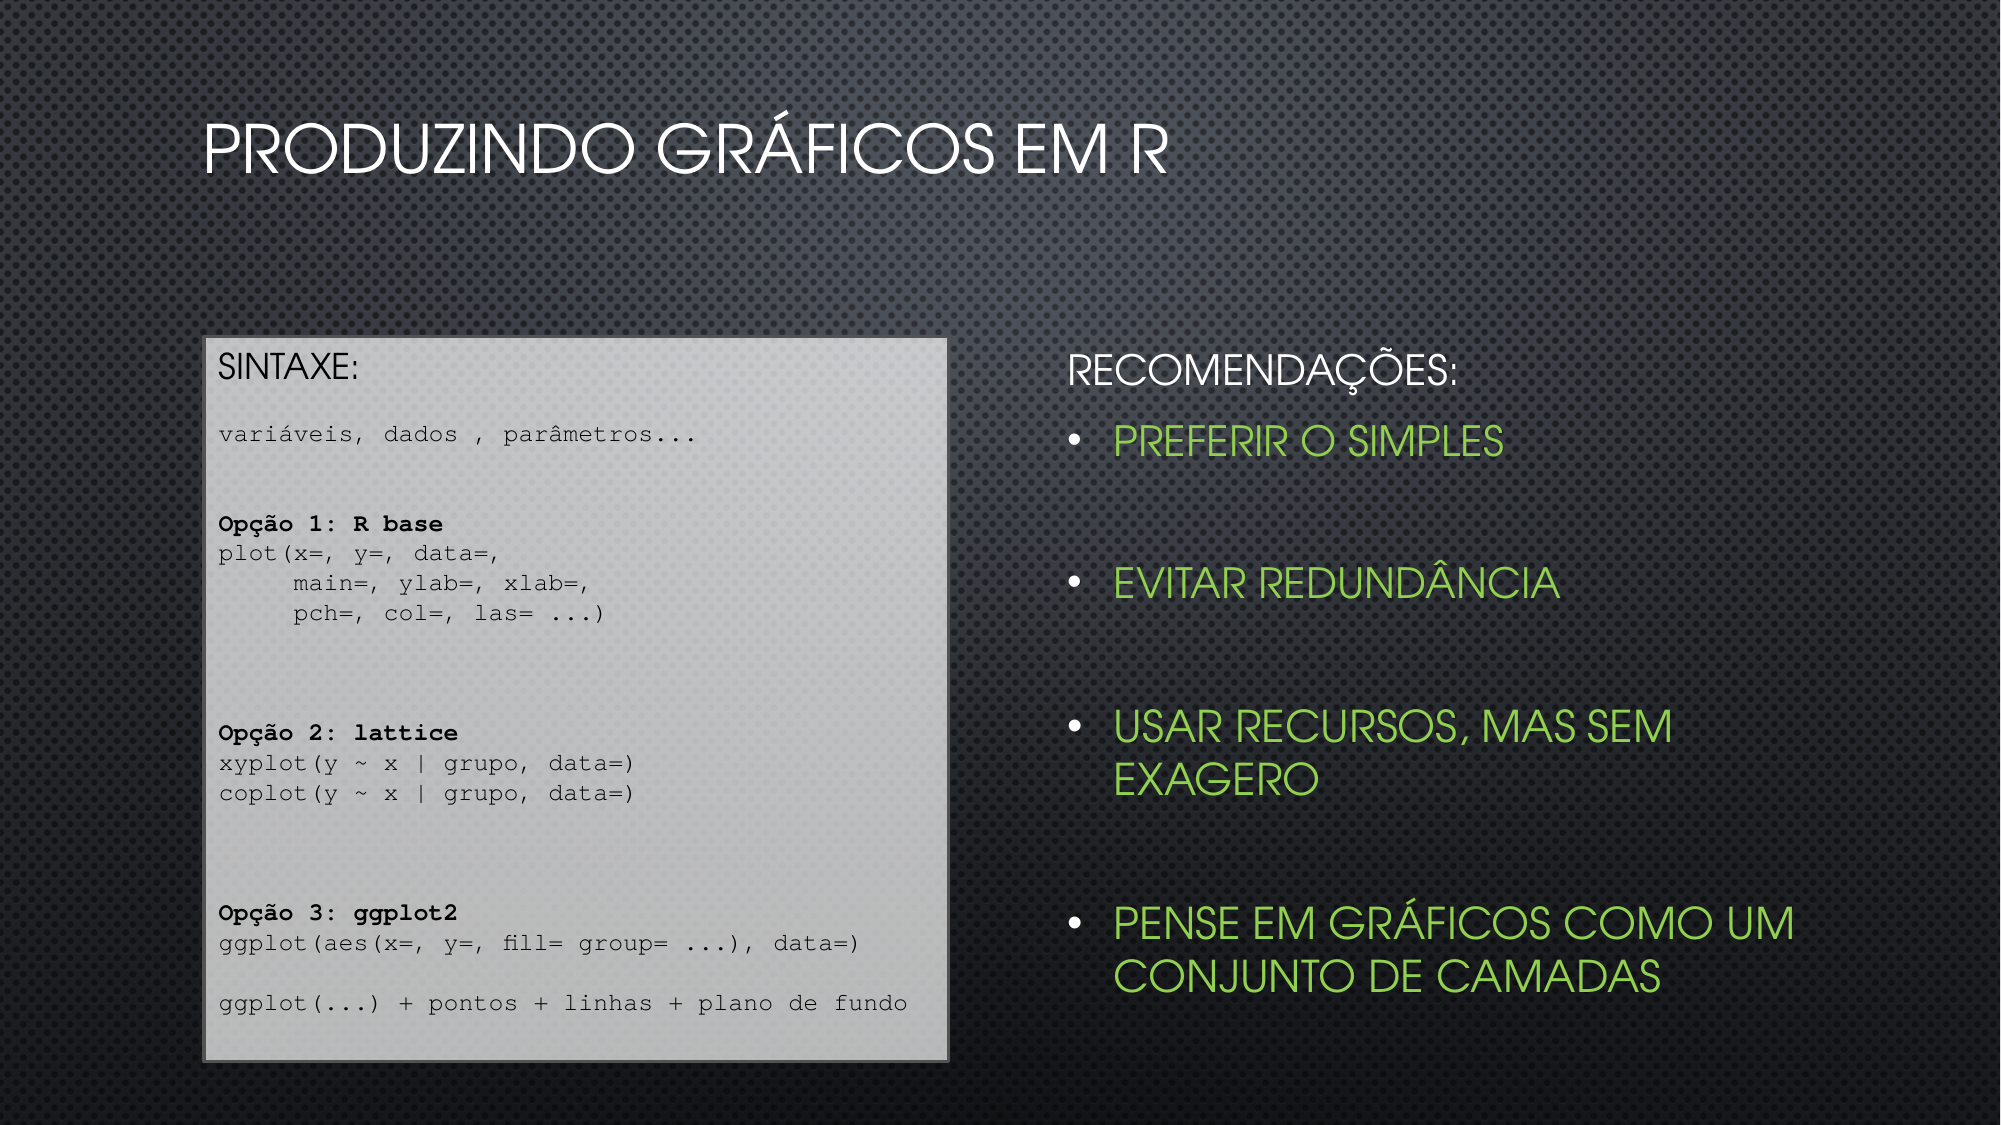

Produzindo gráficos em R
Sintaxe:

variáveis, dados , parâmetros...

Opção 1: R base
plot(x=, y=, data=,
     main=, ylab=, xlab=,
     pch=, col=, las= ...)

Opção 2: lattice
xyplot(y ~ x | grupo, data=)
coplot(y ~ x | grupo, data=)

Opção 3: ggplot2
ggplot(aes(x=, y=, fill= group= ...), data=)

ggplot(...) + pontos + linhas + plano de fundo
Recomendações:
Preferir o simples

Evitar redundância

Usar recursos, mas sem exagero

pense em gráficos como um conjunto de camadas